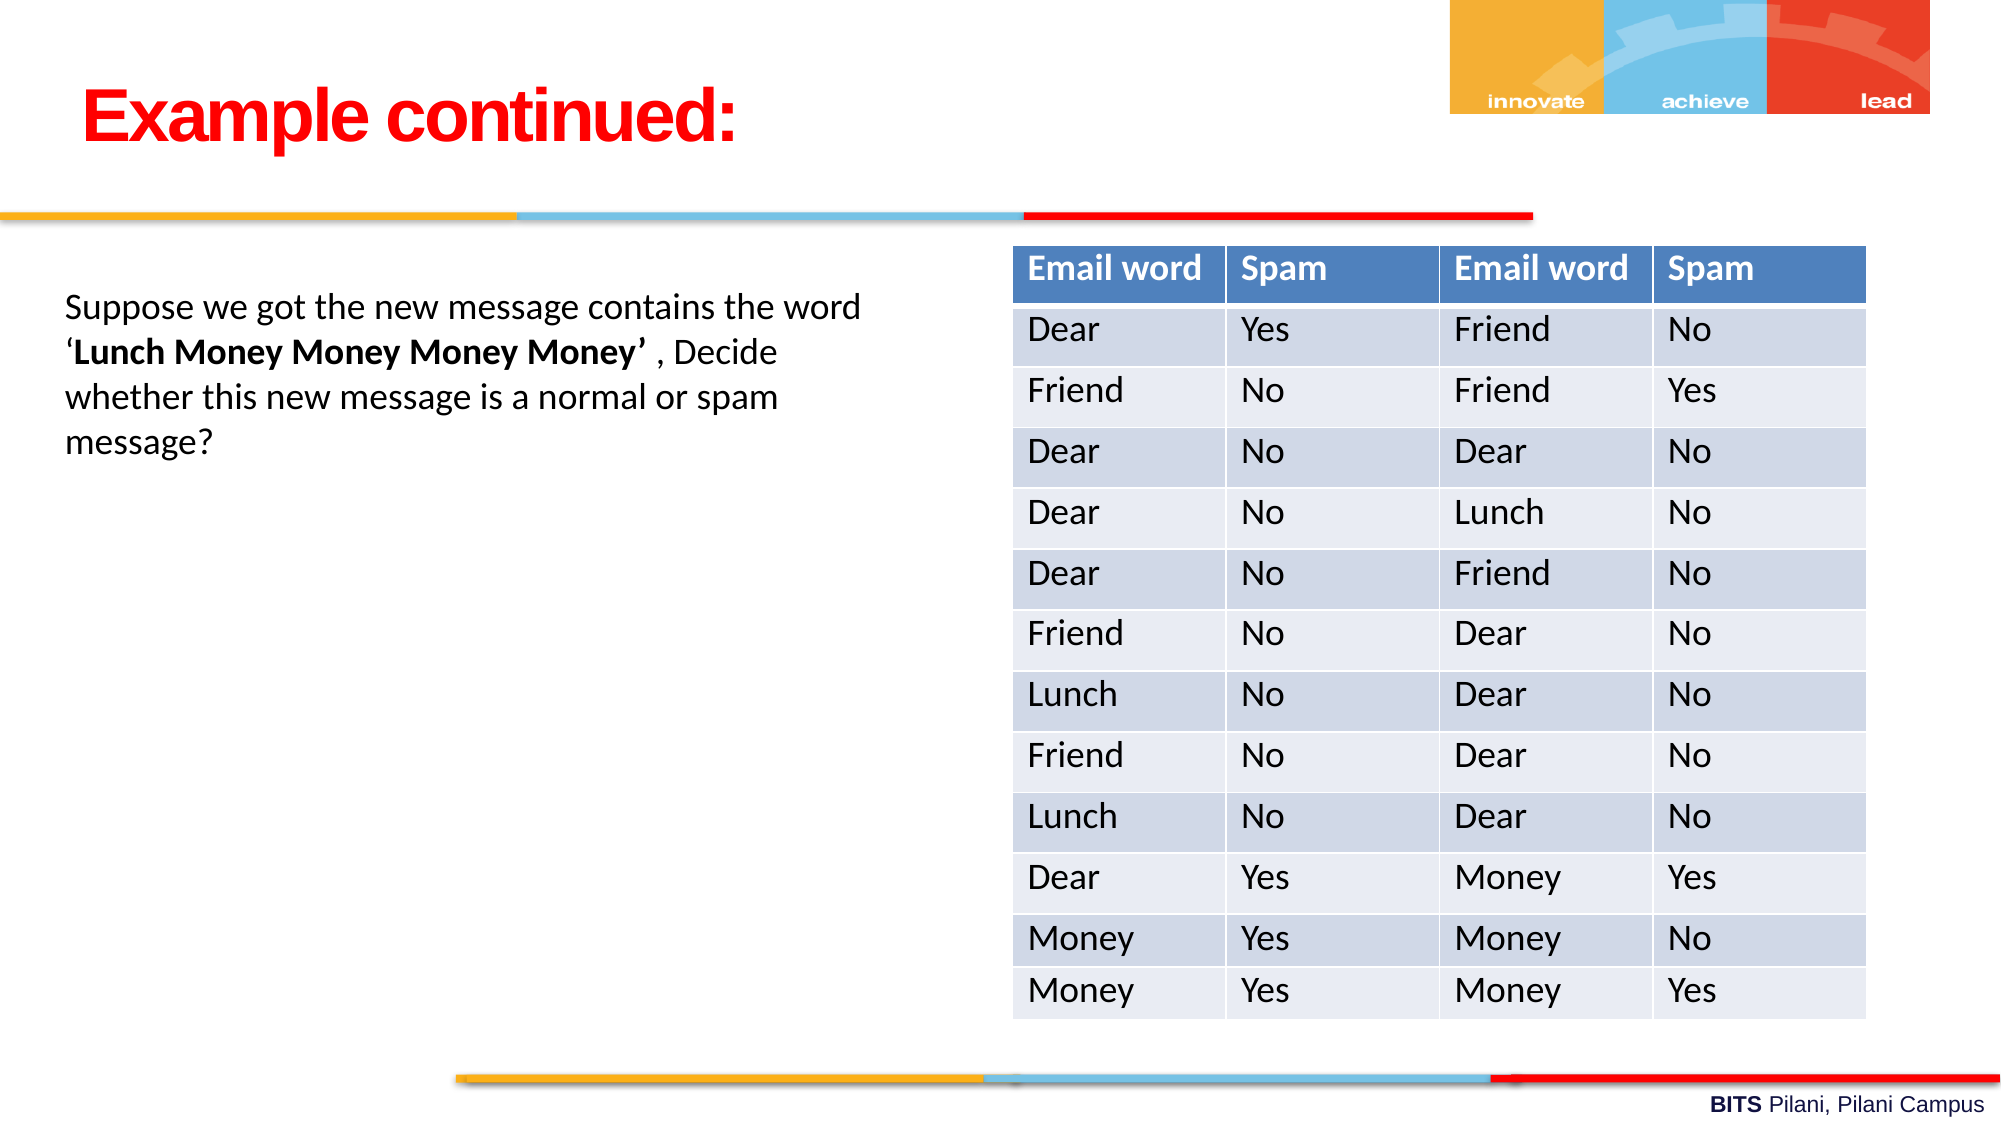

Example continued:
| Email word | Spam | Email word | Spam |
| --- | --- | --- | --- |
| Dear | Yes | Friend | No |
| Friend | No | Friend | Yes |
| Dear | No | Dear | No |
| Dear | No | Lunch | No |
| Dear | No | Friend | No |
| Friend | No | Dear | No |
| Lunch | No | Dear | No |
| Friend | No | Dear | No |
| Lunch | No | Dear | No |
| Dear | Yes | Money | Yes |
| Money | Yes | Money | No |
| Money | Yes | Money | Yes |
Suppose we got the new message contains the word ‘Lunch Money Money Money Money’ , Decide whether this new message is a normal or spam message?